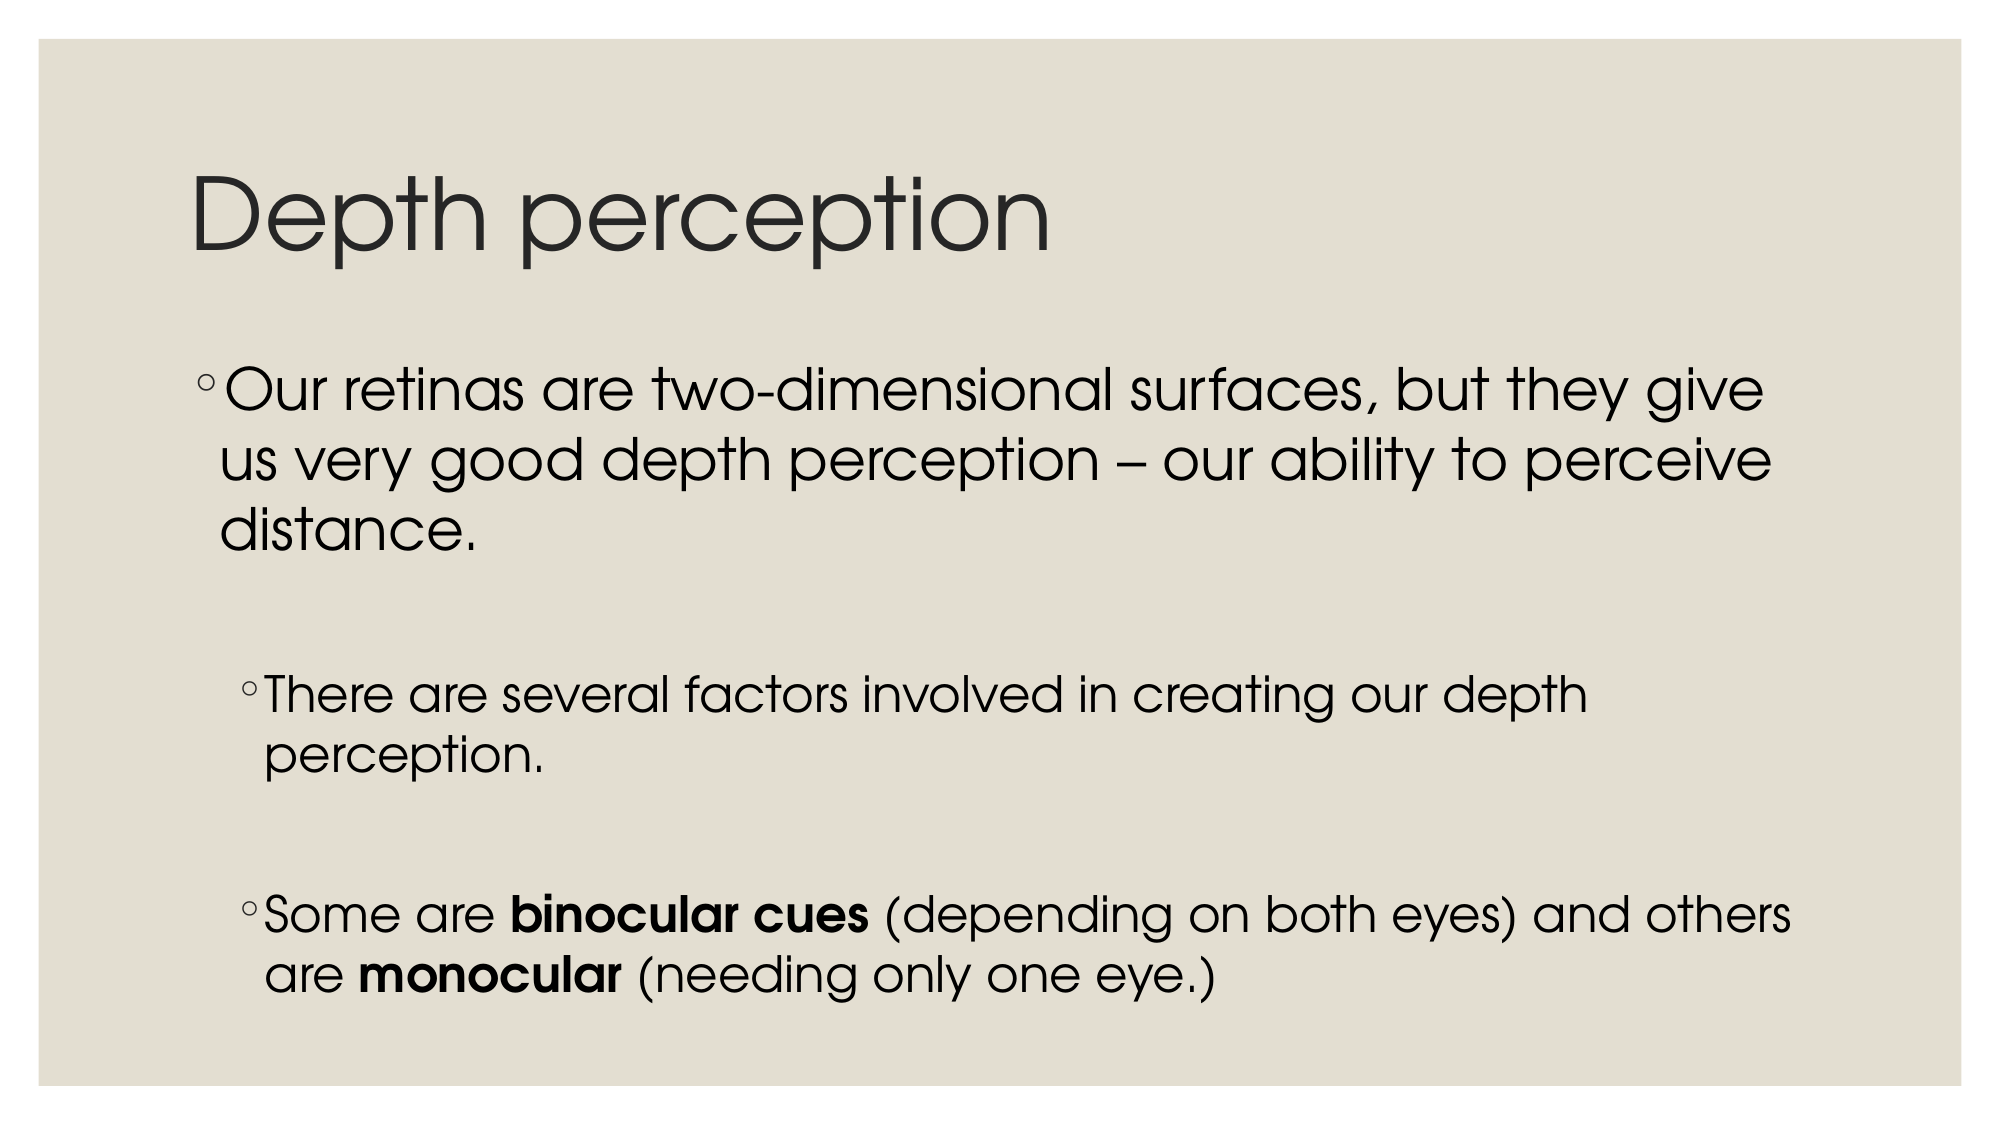

# Depth perception
Our retinas are two-dimensional surfaces, but they give us very good depth perception – our ability to perceive distance.

There are several factors involved in creating our depth perception.

Some are binocular cues (depending on both eyes) and others are monocular (needing only one eye.)